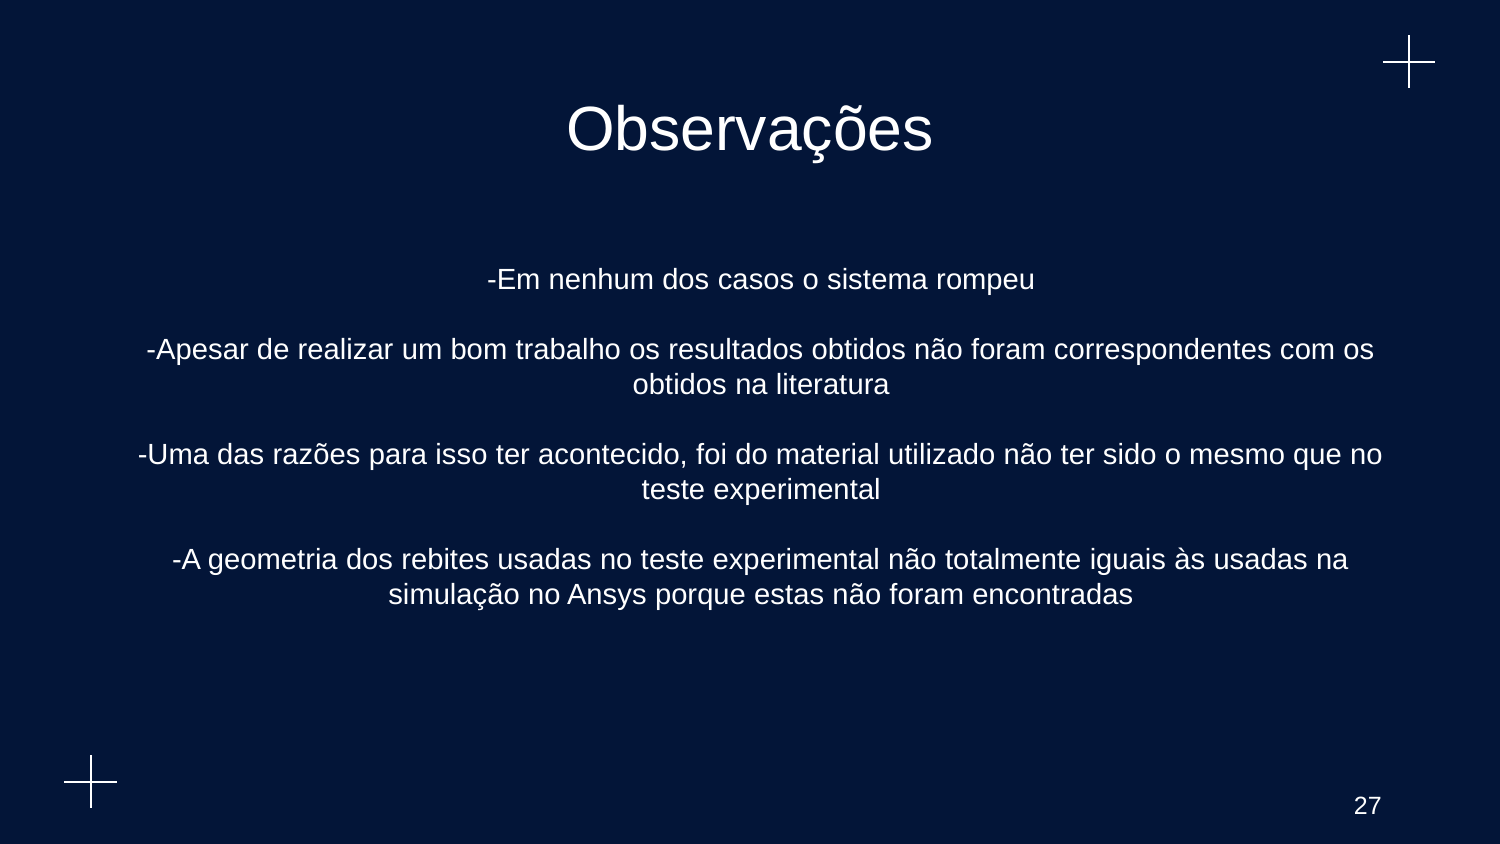

# Observações
-Em nenhum dos casos o sistema rompeu

-Apesar de realizar um bom trabalho os resultados obtidos não foram correspondentes com os obtidos na literatura

-Uma das razões para isso ter acontecido, foi do material utilizado não ter sido o mesmo que no teste experimental

-A geometria dos rebites usadas no teste experimental não totalmente iguais às usadas na simulação no Ansys porque estas não foram encontradas
27